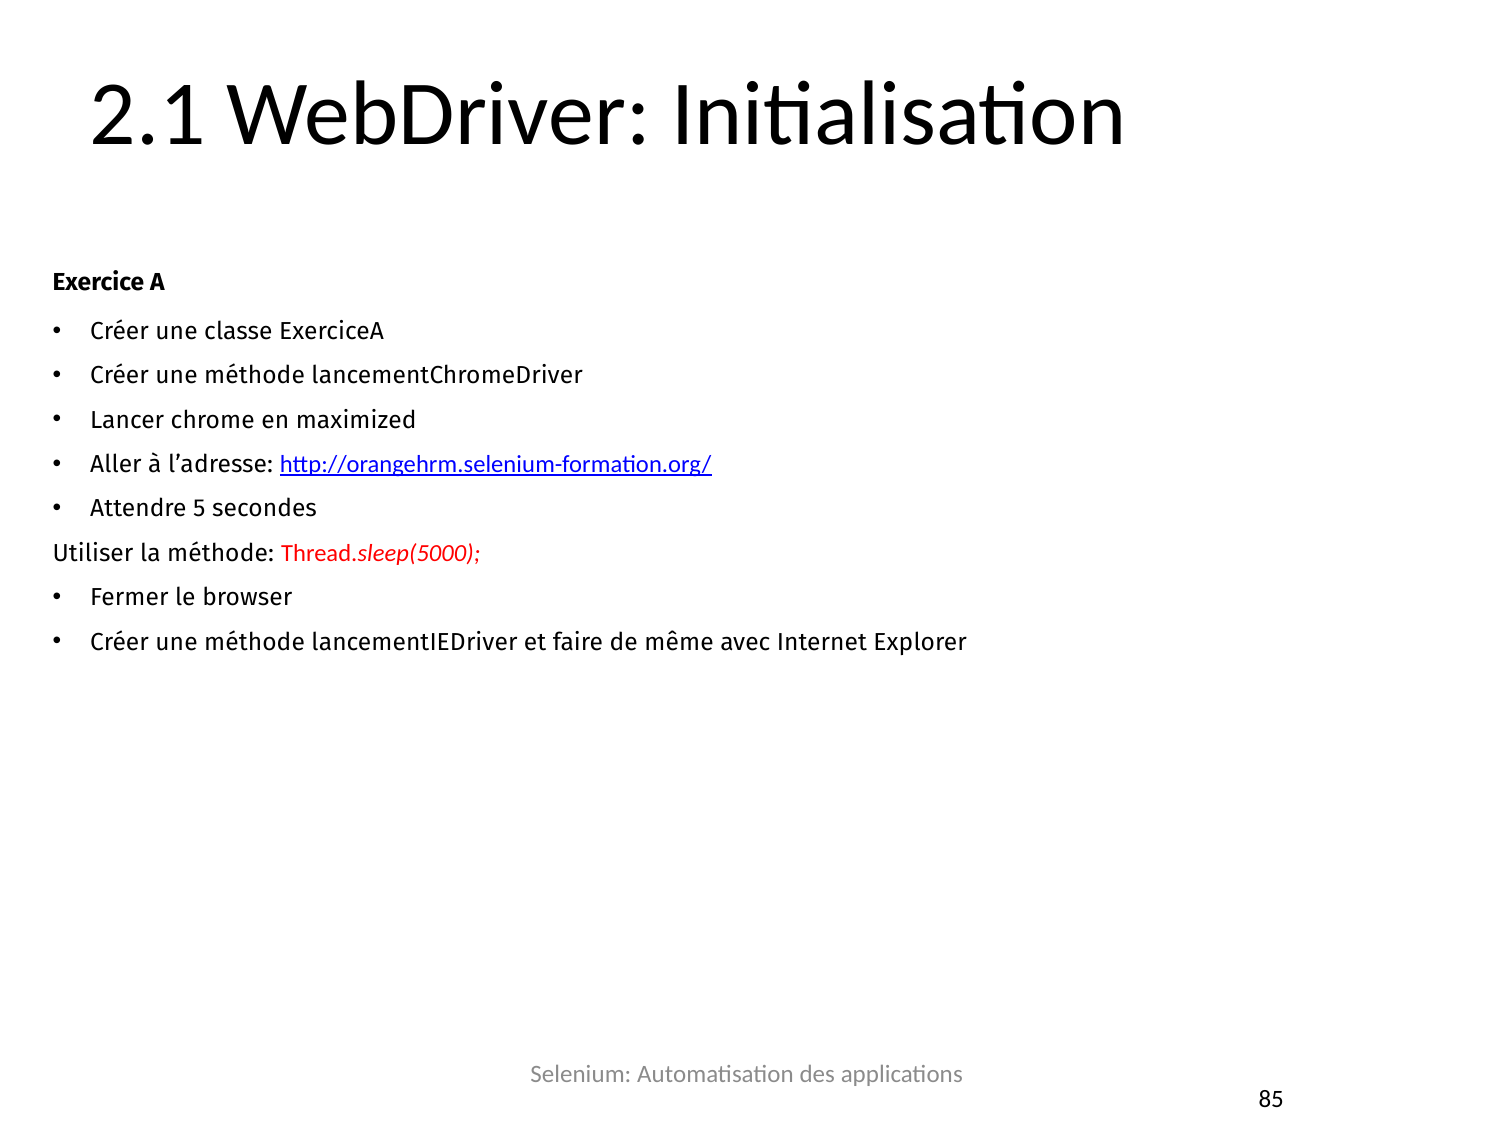

2.1 WebDriver: Initialisation
Exercice A
Créer une classe ExerciceA
Créer une méthode lancementChromeDriver
Lancer chrome en maximized
Aller à l’adresse: http://orangehrm.selenium-formation.org/
Attendre 5 secondes
Utiliser la méthode: Thread.sleep(5000);
Fermer le browser
Créer une méthode lancementIEDriver et faire de même avec Internet Explorer

Selenium: Automatisation des applications
85